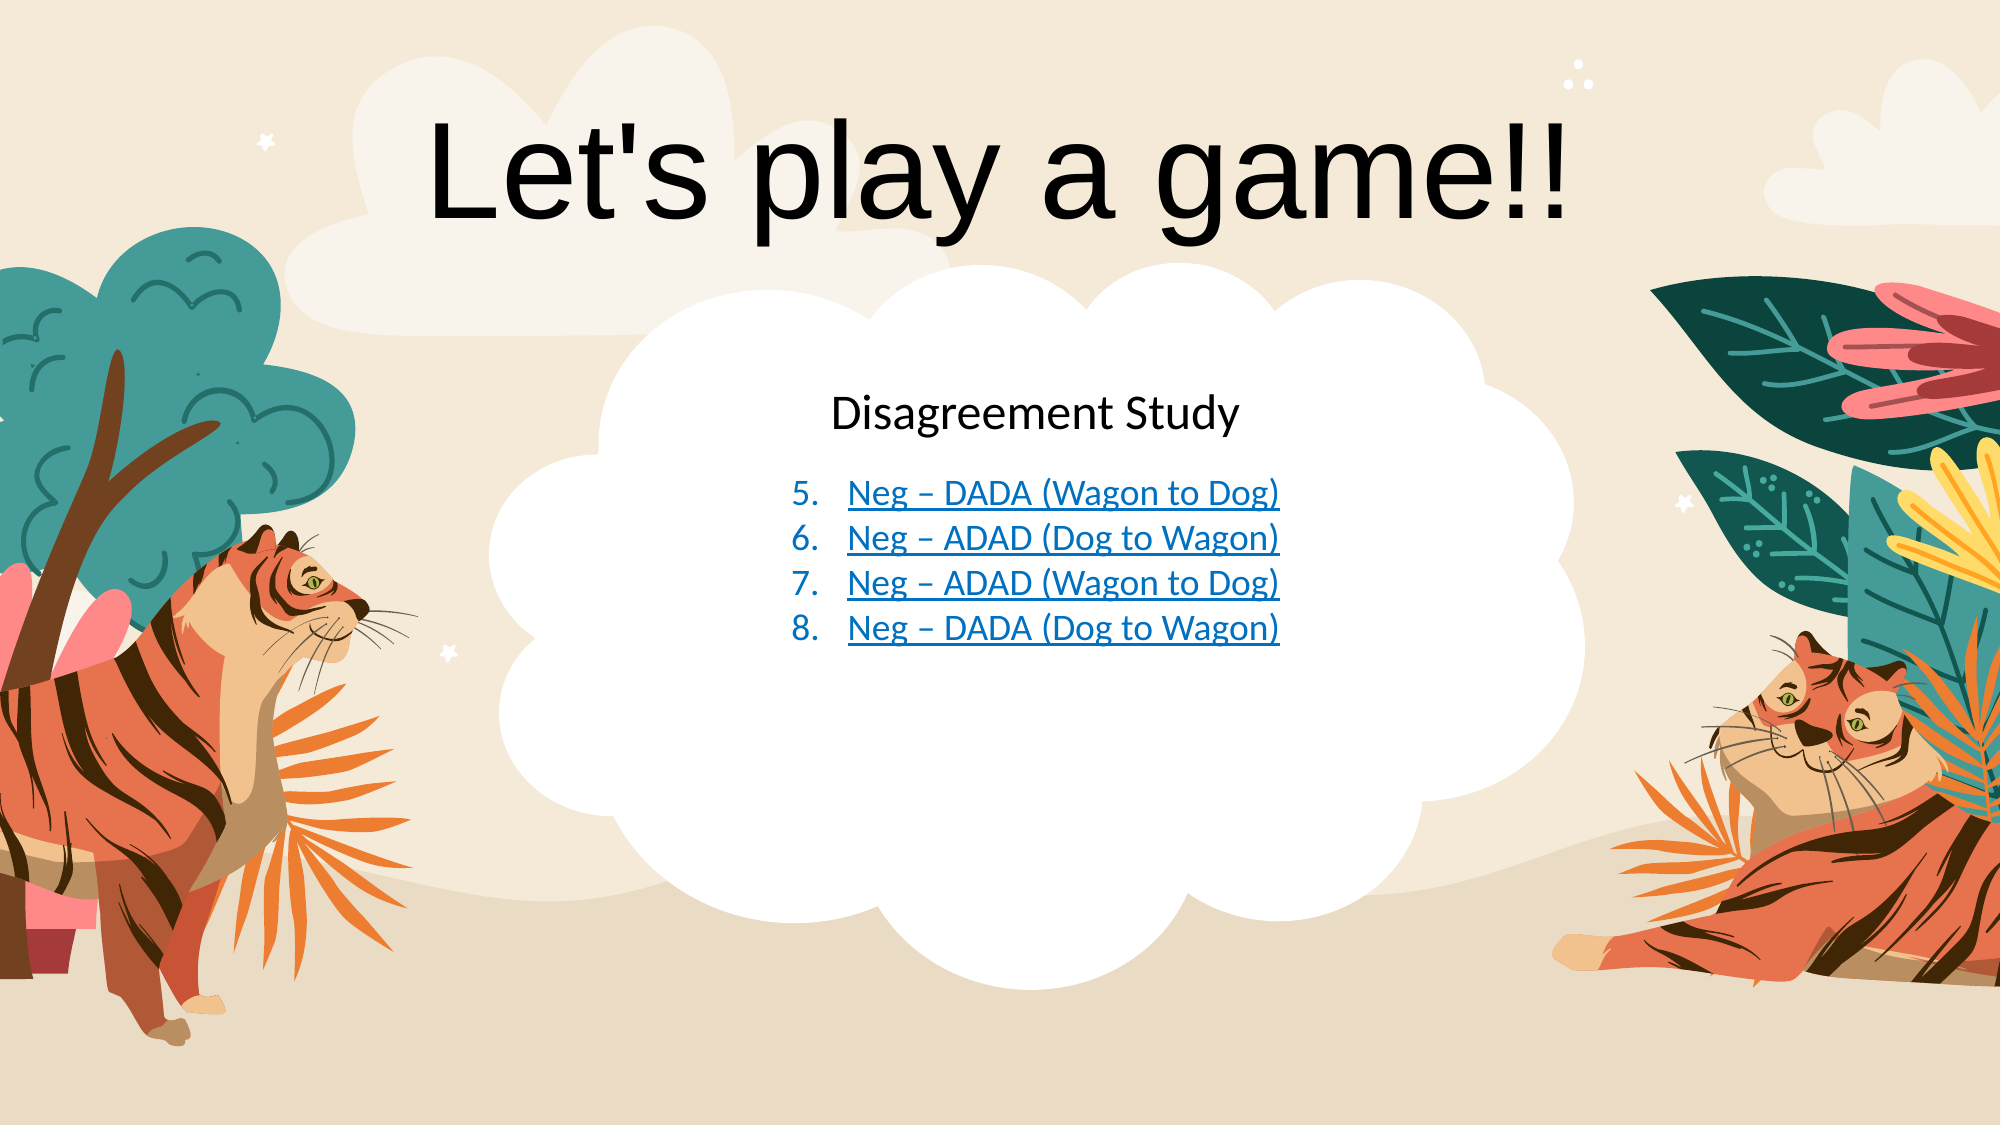

# Let's play a game!!

Disagreement Study
Neg – DADA (Wagon to Dog)
Neg – ADAD (Dog to Wagon)
Neg – ADAD (Wagon to Dog)
Neg – DADA (Dog to Wagon)